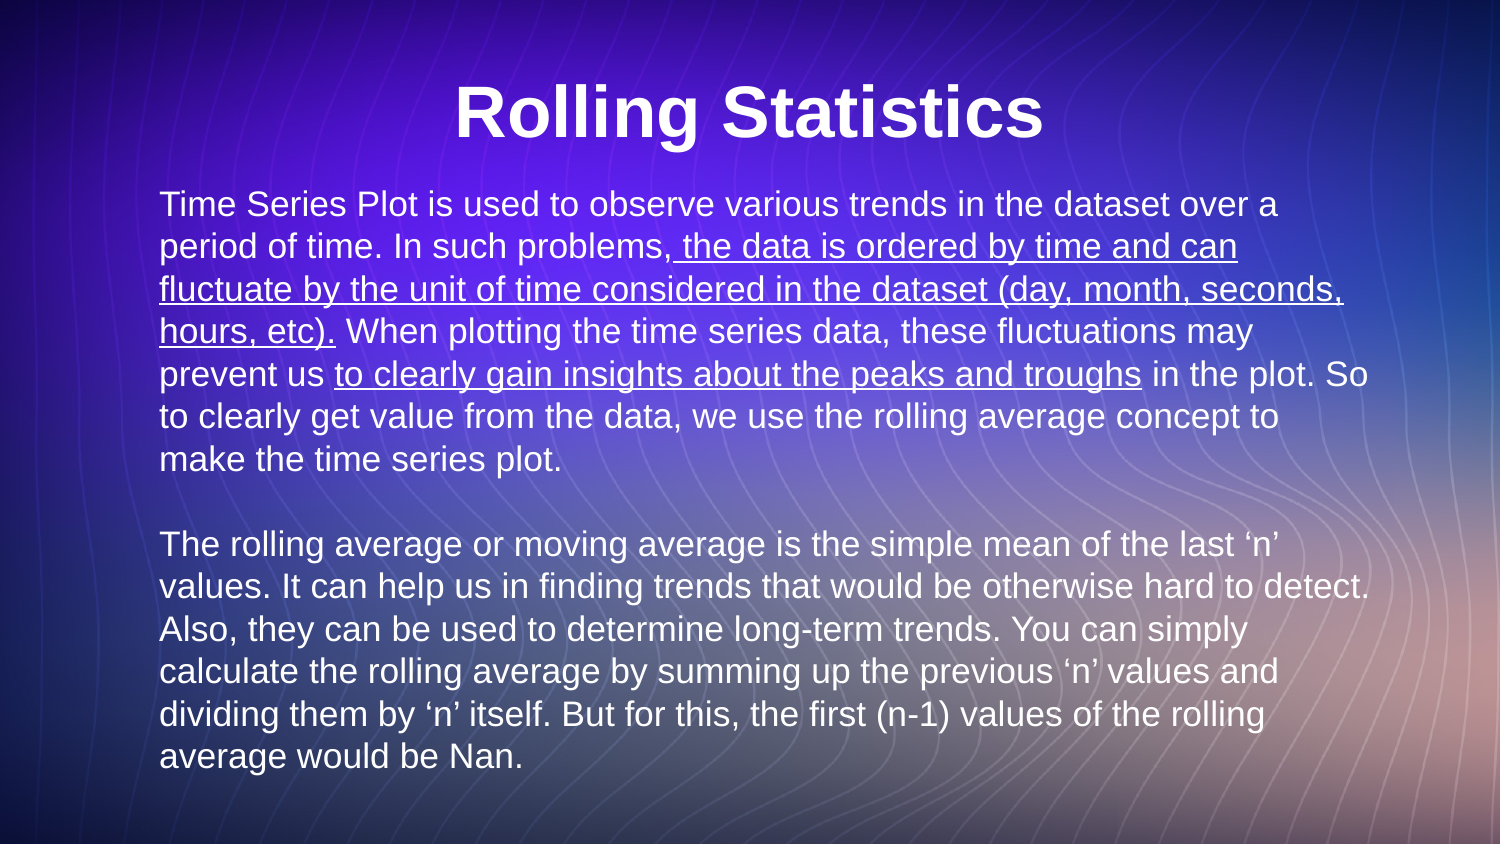

# Rolling Statistics
Time Series Plot is used to observe various trends in the dataset over a period of time. In such problems, the data is ordered by time and can fluctuate by the unit of time considered in the dataset (day, month, seconds, hours, etc). When plotting the time series data, these fluctuations may prevent us to clearly gain insights about the peaks and troughs in the plot. So to clearly get value from the data, we use the rolling average concept to make the time series plot.

The rolling average or moving average is the simple mean of the last ‘n’ values. It can help us in finding trends that would be otherwise hard to detect. Also, they can be used to determine long-term trends. You can simply calculate the rolling average by summing up the previous ‘n’ values and dividing them by ‘n’ itself. But for this, the first (n-1) values of the rolling average would be Nan.